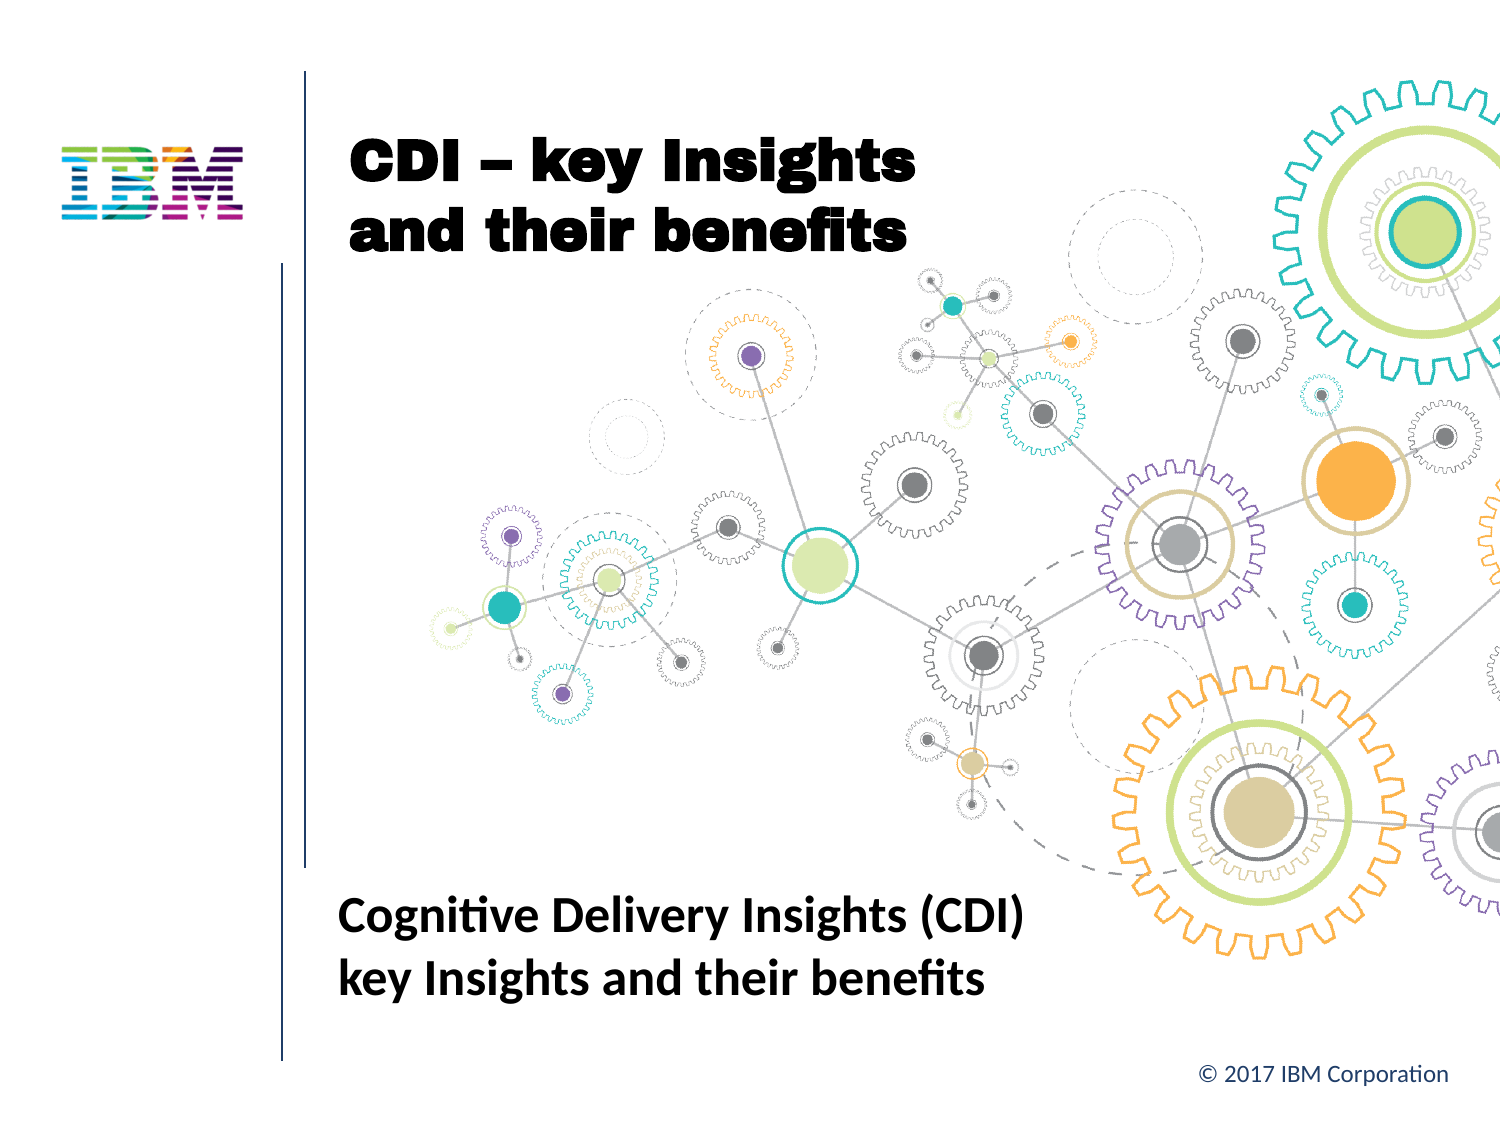

Cognitive Delivery Insights (CDI)
key Insights and their benefits
© 2017 IBM Corporation